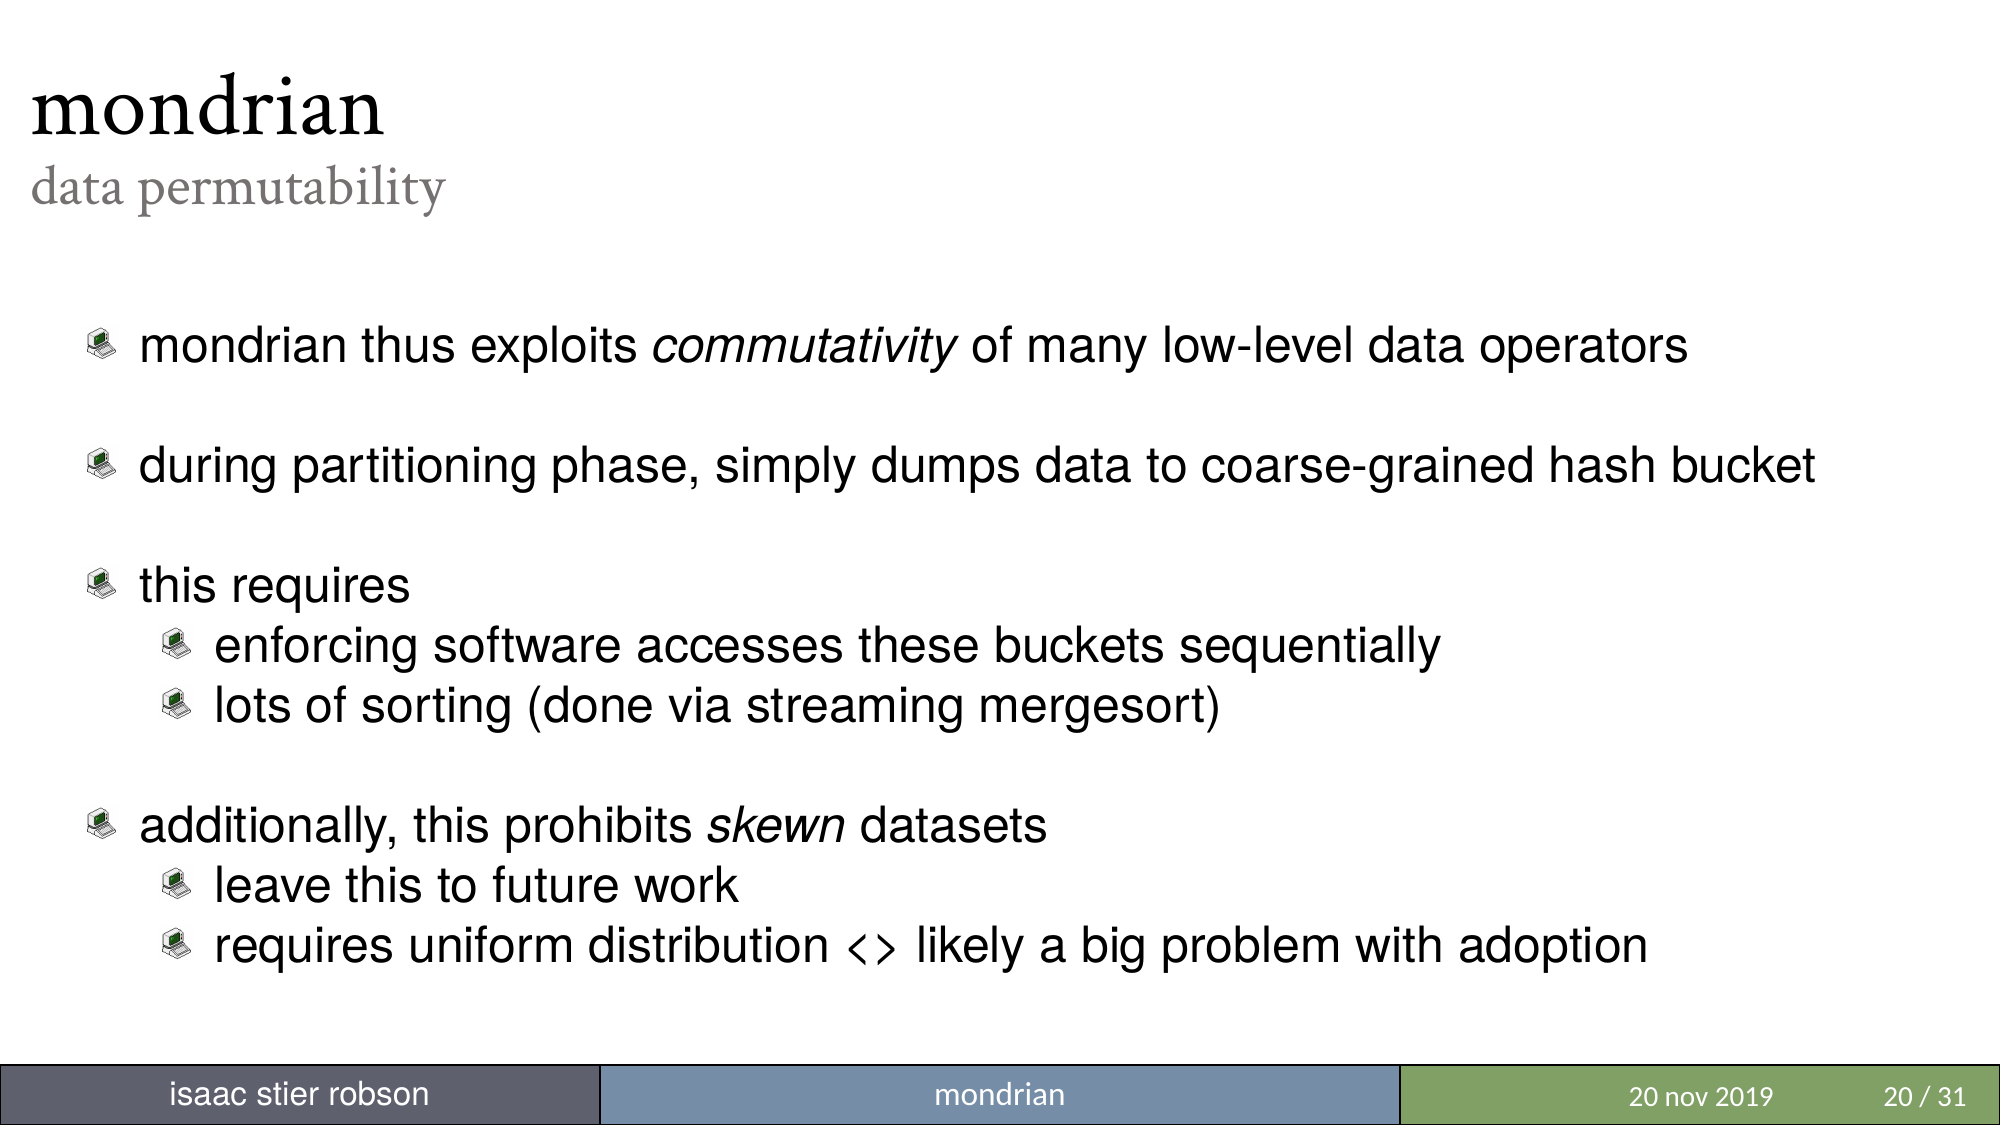

# mondrian data permutability
mondrian thus exploits commutativity of many low-level data operators

during partitioning phase, simply dumps data to coarse-grained hash bucket

this requires
enforcing software accesses these buckets sequentially
lots of sorting (done via streaming mergesort)

additionally, this prohibits skewn datasets
leave this to future work
requires uniform distribution <> likely a big problem with adoption
isaac stier robson
mondrian
   	       20 nov 2019	20 / 31